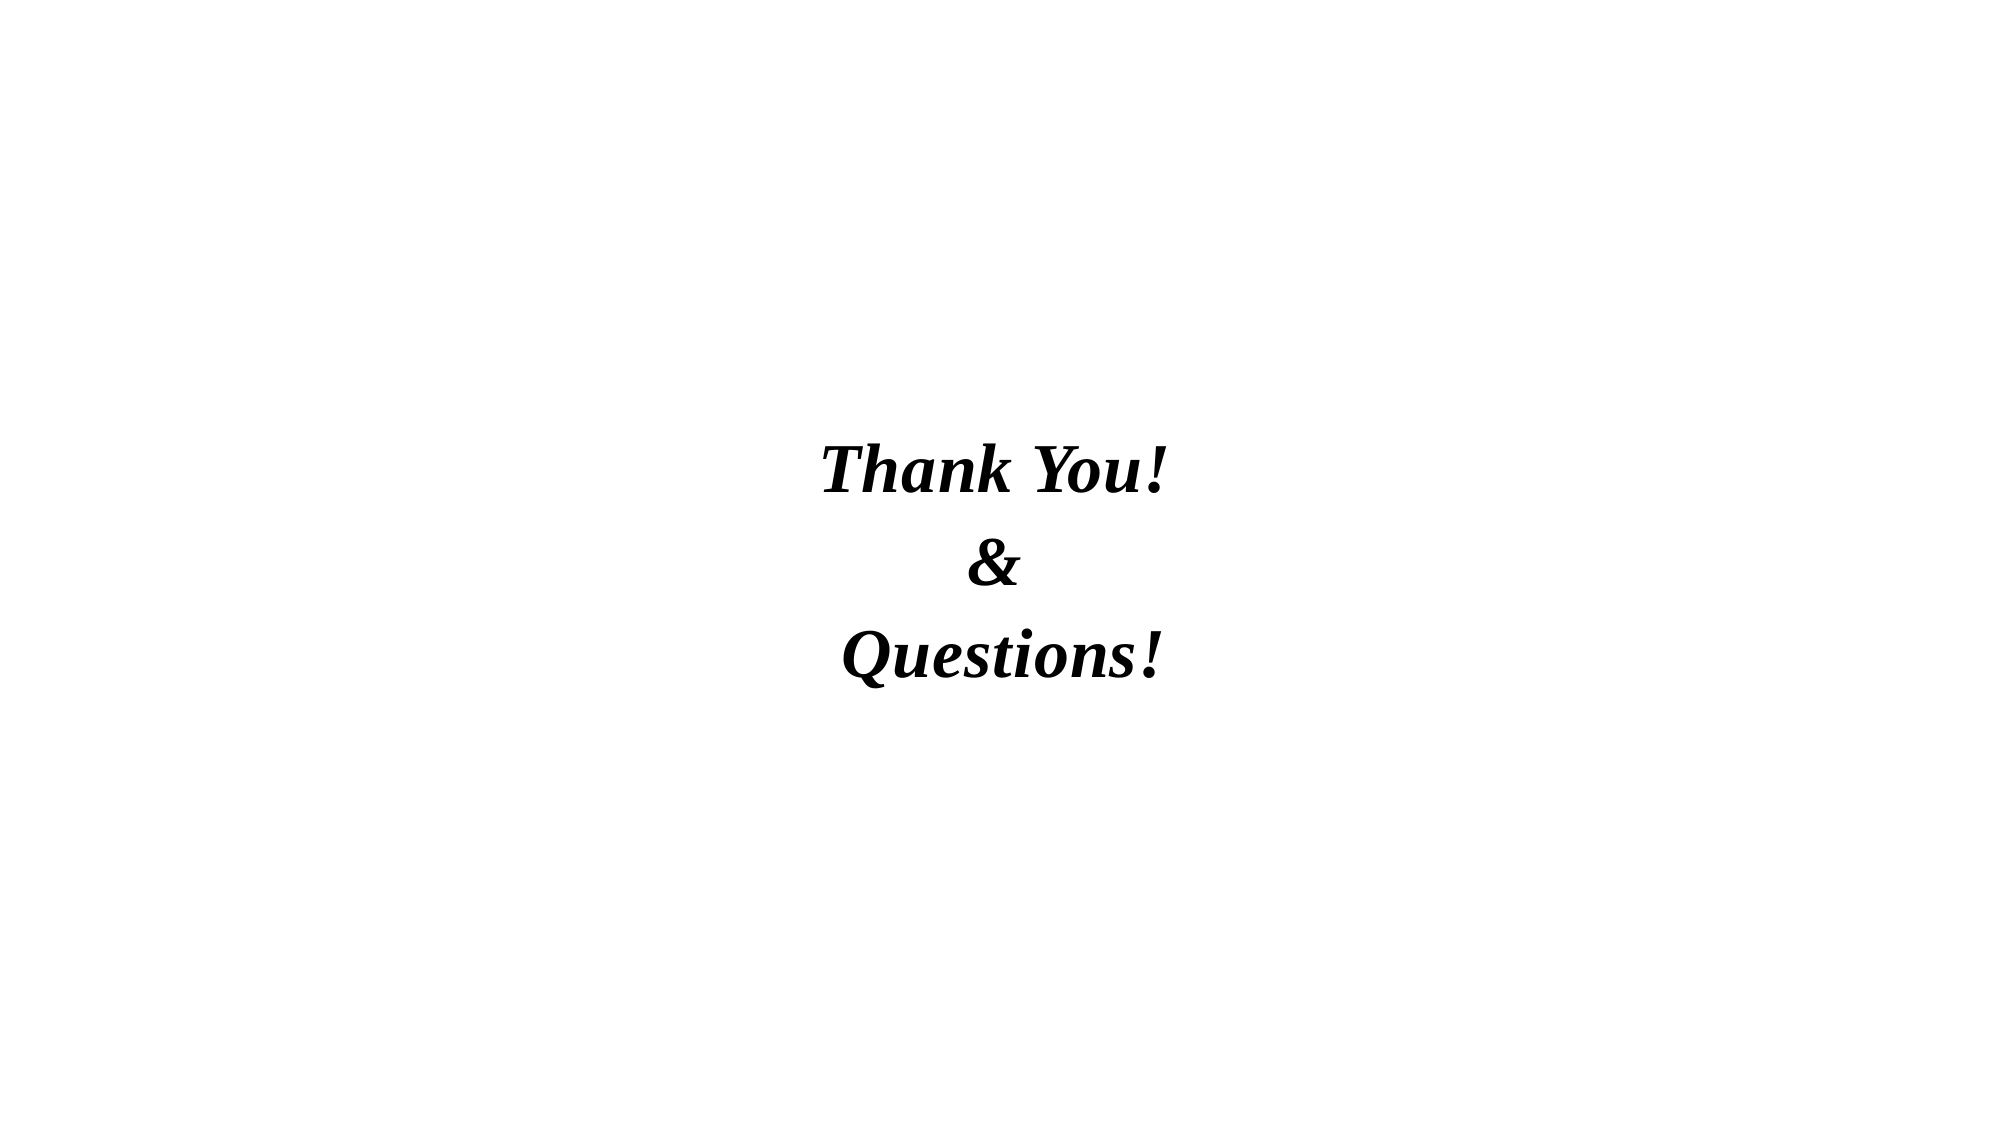

Thank You!
&
 Questions!

Jie Yang
jyang5@fsu.edu